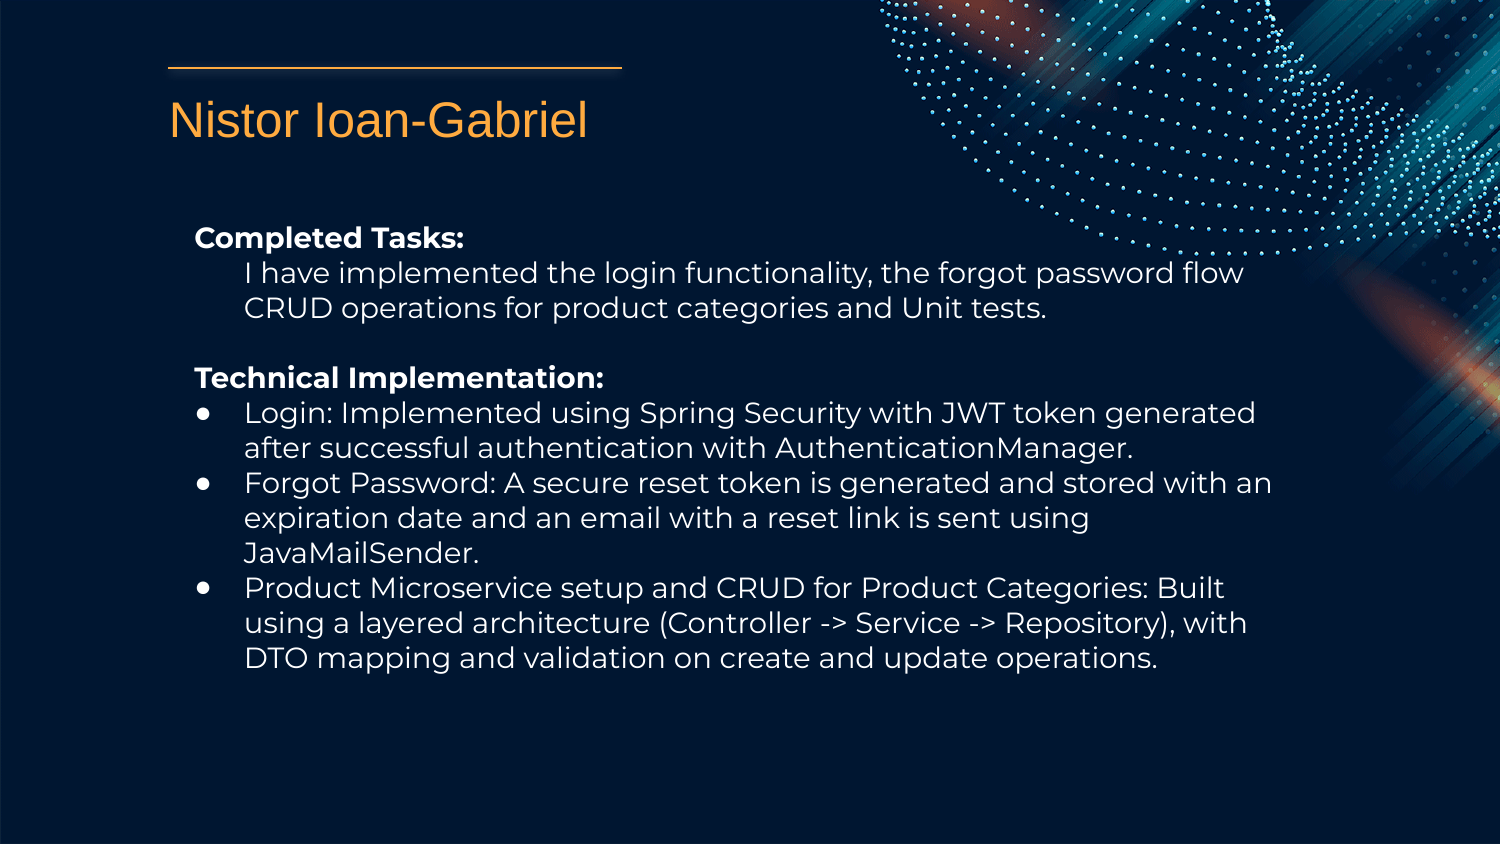

# Nistor Ioan-Gabriel
Completed Tasks:
I have implemented the login functionality, the forgot password flow CRUD operations for product categories and Unit tests.

Technical Implementation:
Login: Implemented using Spring Security with JWT token generated after successful authentication with AuthenticationManager.
Forgot Password: A secure reset token is generated and stored with an expiration date and an email with a reset link is sent using JavaMailSender.
Product Microservice setup and CRUD for Product Categories: Built using a layered architecture (Controller -> Service -> Repository), with DTO mapping and validation on create and update operations.